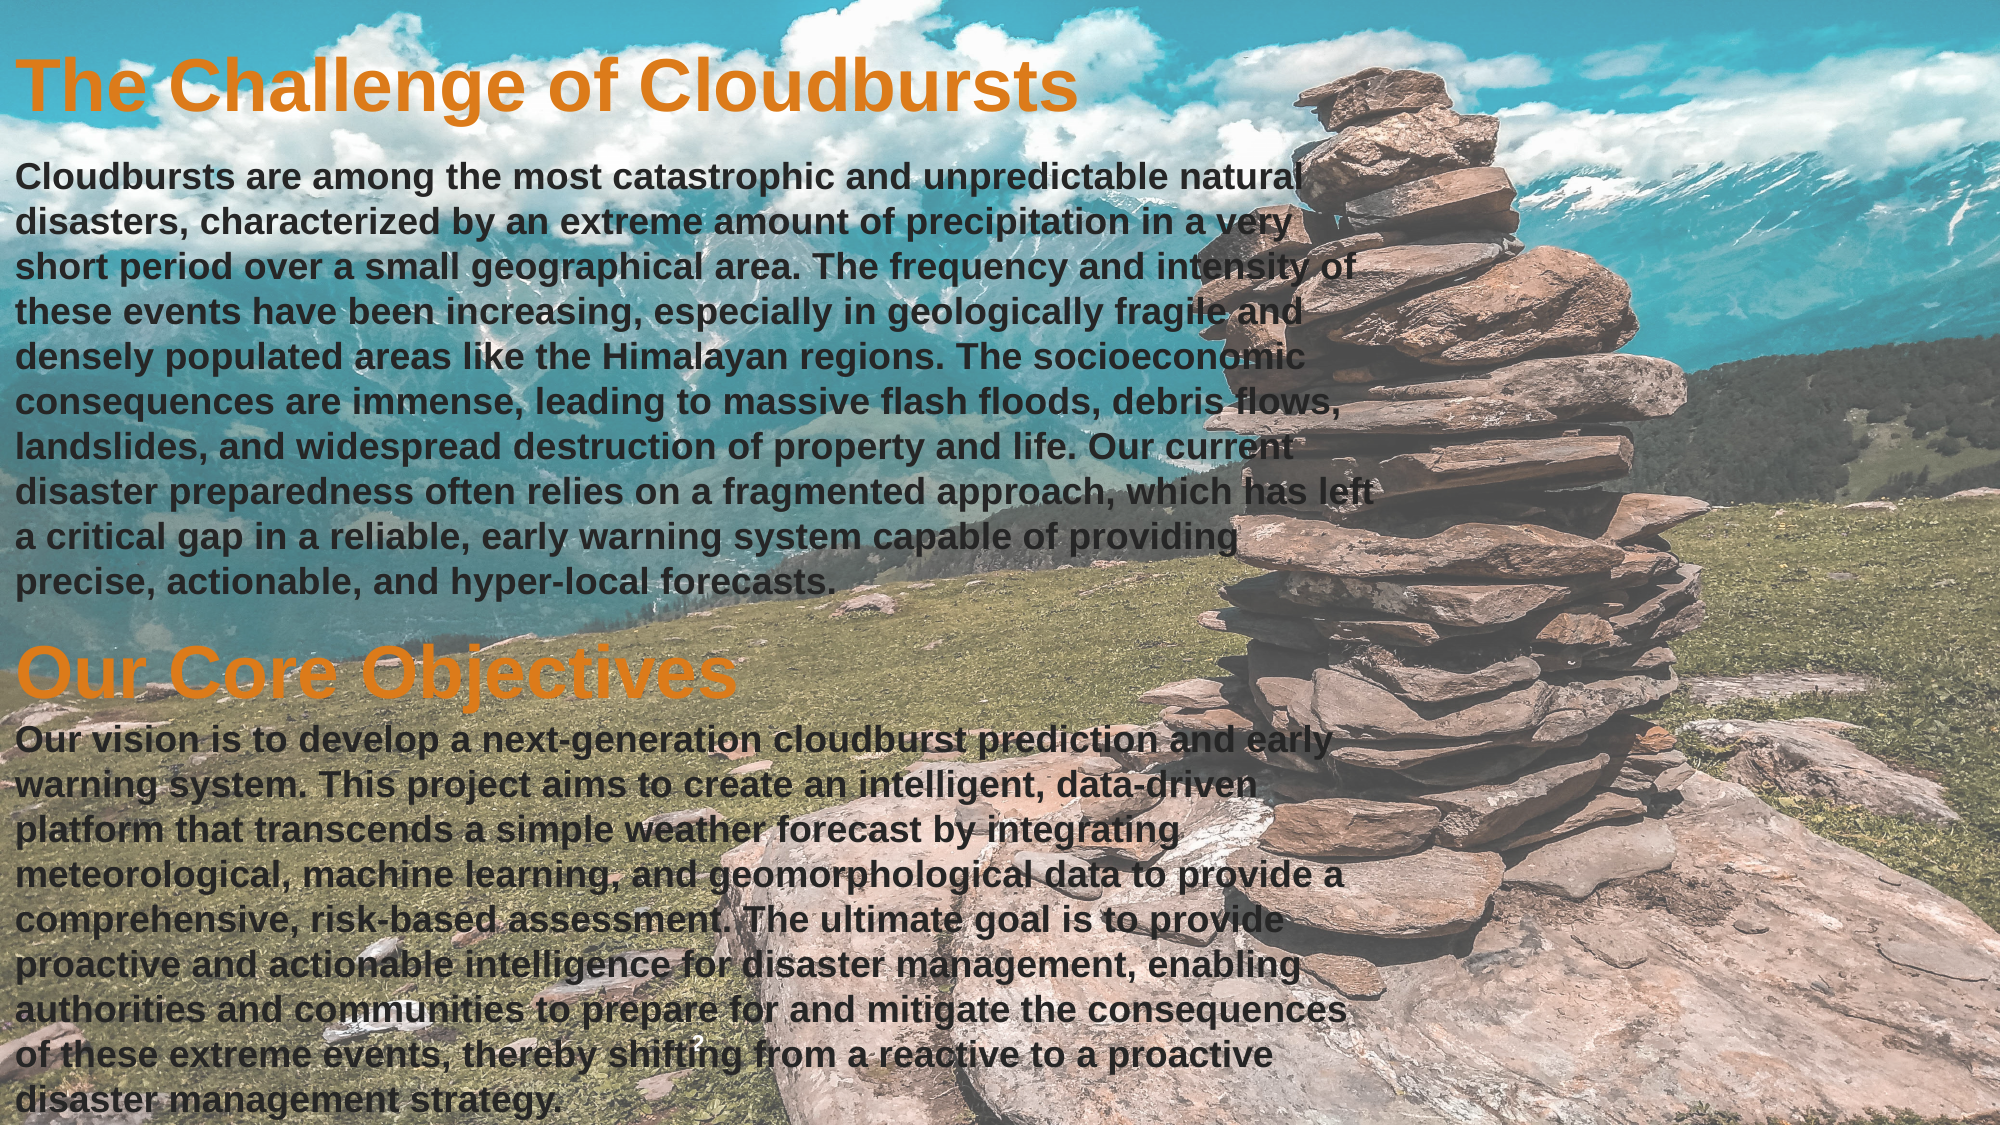

# The Challenge of Cloudbursts
Cloudbursts are among the most catastrophic and unpredictable natural disasters, characterized by an extreme amount of precipitation in a very short period over a small geographical area. The frequency and intensity of these events have been increasing, especially in geologically fragile and densely populated areas like the Himalayan regions. The socioeconomic consequences are immense, leading to massive flash floods, debris flows, landslides, and widespread destruction of property and life. Our current disaster preparedness often relies on a fragmented approach, which has left a critical gap in a reliable, early warning system capable of providing precise, actionable, and hyper-local forecasts.
Our Core Objectives
Our vision is to develop a next-generation cloudburst prediction and early warning system. This project aims to create an intelligent, data-driven platform that transcends a simple weather forecast by integrating meteorological, machine learning, and geomorphological data to provide a comprehensive, risk-based assessment. The ultimate goal is to provide proactive and actionable intelligence for disaster management, enabling authorities and communities to prepare for and mitigate the consequences of these extreme events, thereby shifting from a reactive to a proactive disaster management strategy.
2